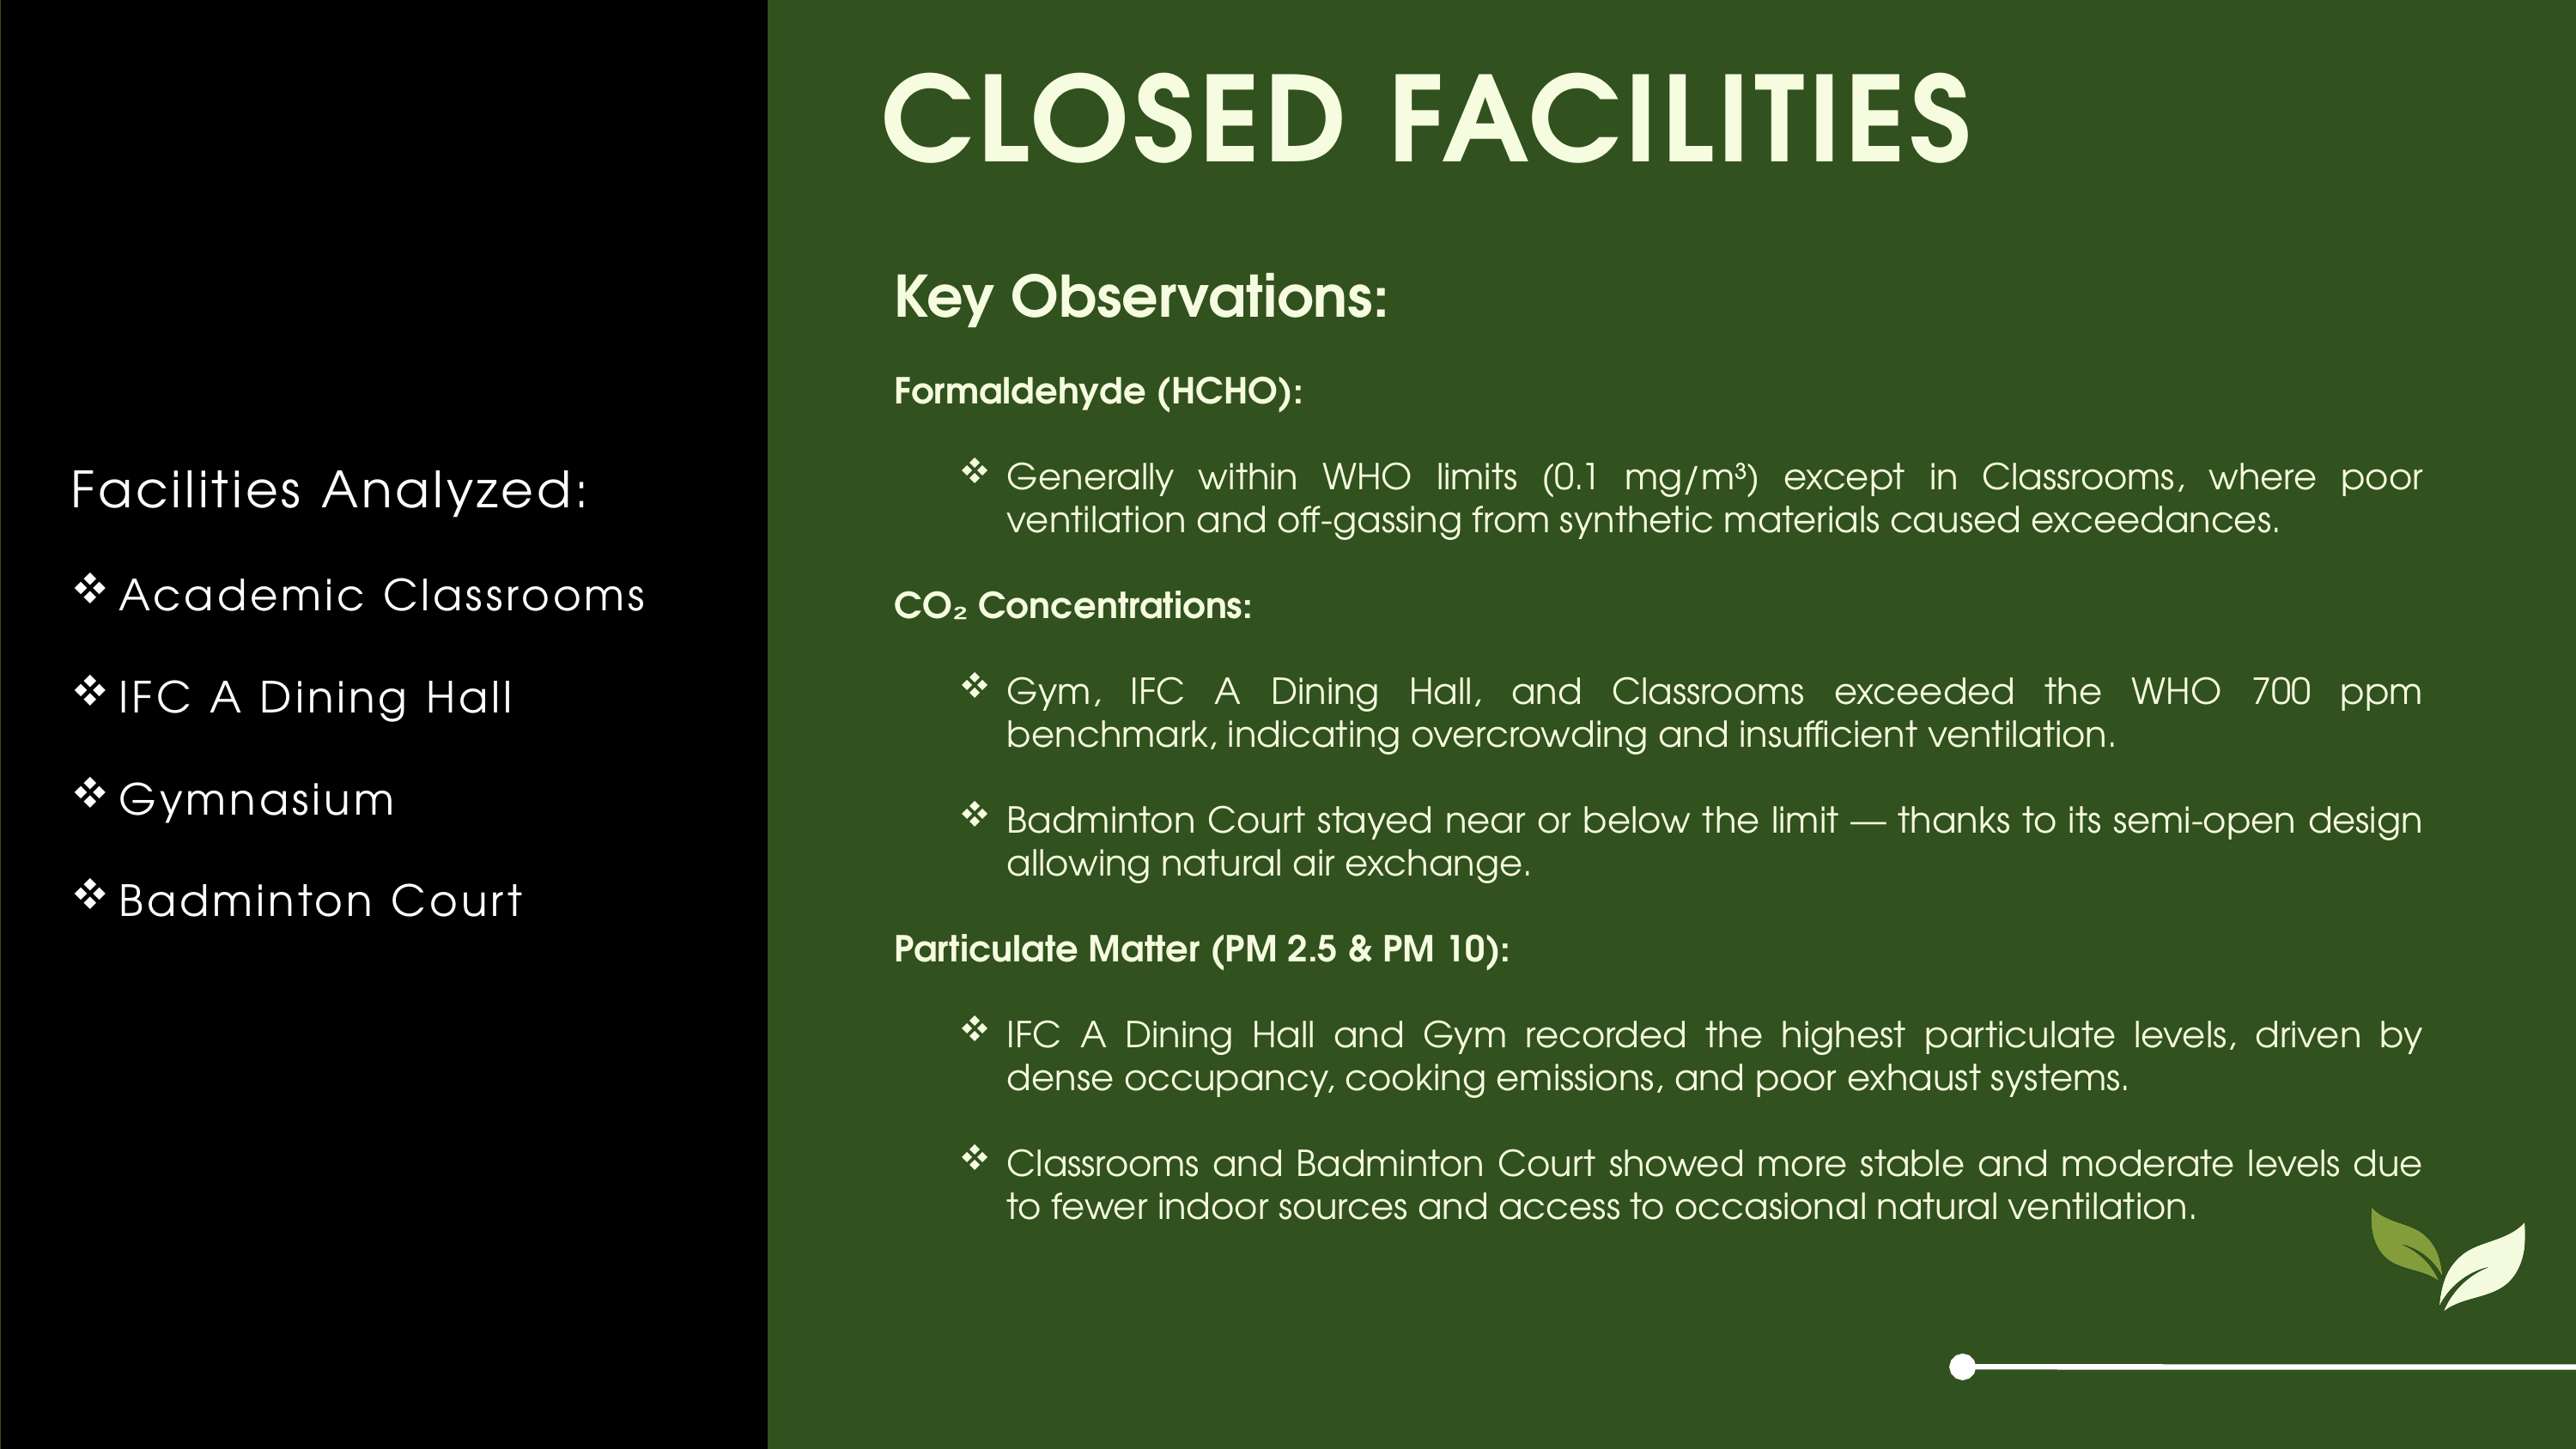

CLOSED FACILITIES
Key Observations:

Formaldehyde (HCHO):

Generally within WHO limits (0.1 mg/m³) except in Classrooms, where poor ventilation and off-gassing from synthetic materials caused exceedances.

CO₂ Concentrations:

Gym, IFC A Dining Hall, and Classrooms exceeded the WHO 700 ppm benchmark, indicating overcrowding and insufficient ventilation.

Badminton Court stayed near or below the limit — thanks to its semi-open design allowing natural air exchange.

Particulate Matter (PM 2.5 & PM 10):

IFC A Dining Hall and Gym recorded the highest particulate levels, driven by dense occupancy, cooking emissions, and poor exhaust systems.

Classrooms and Badminton Court showed more stable and moderate levels due to fewer indoor sources and access to occasional natural ventilation.
Facilities Analyzed:

Academic Classrooms

IFC A Dining Hall

Gymnasium

Badminton Court